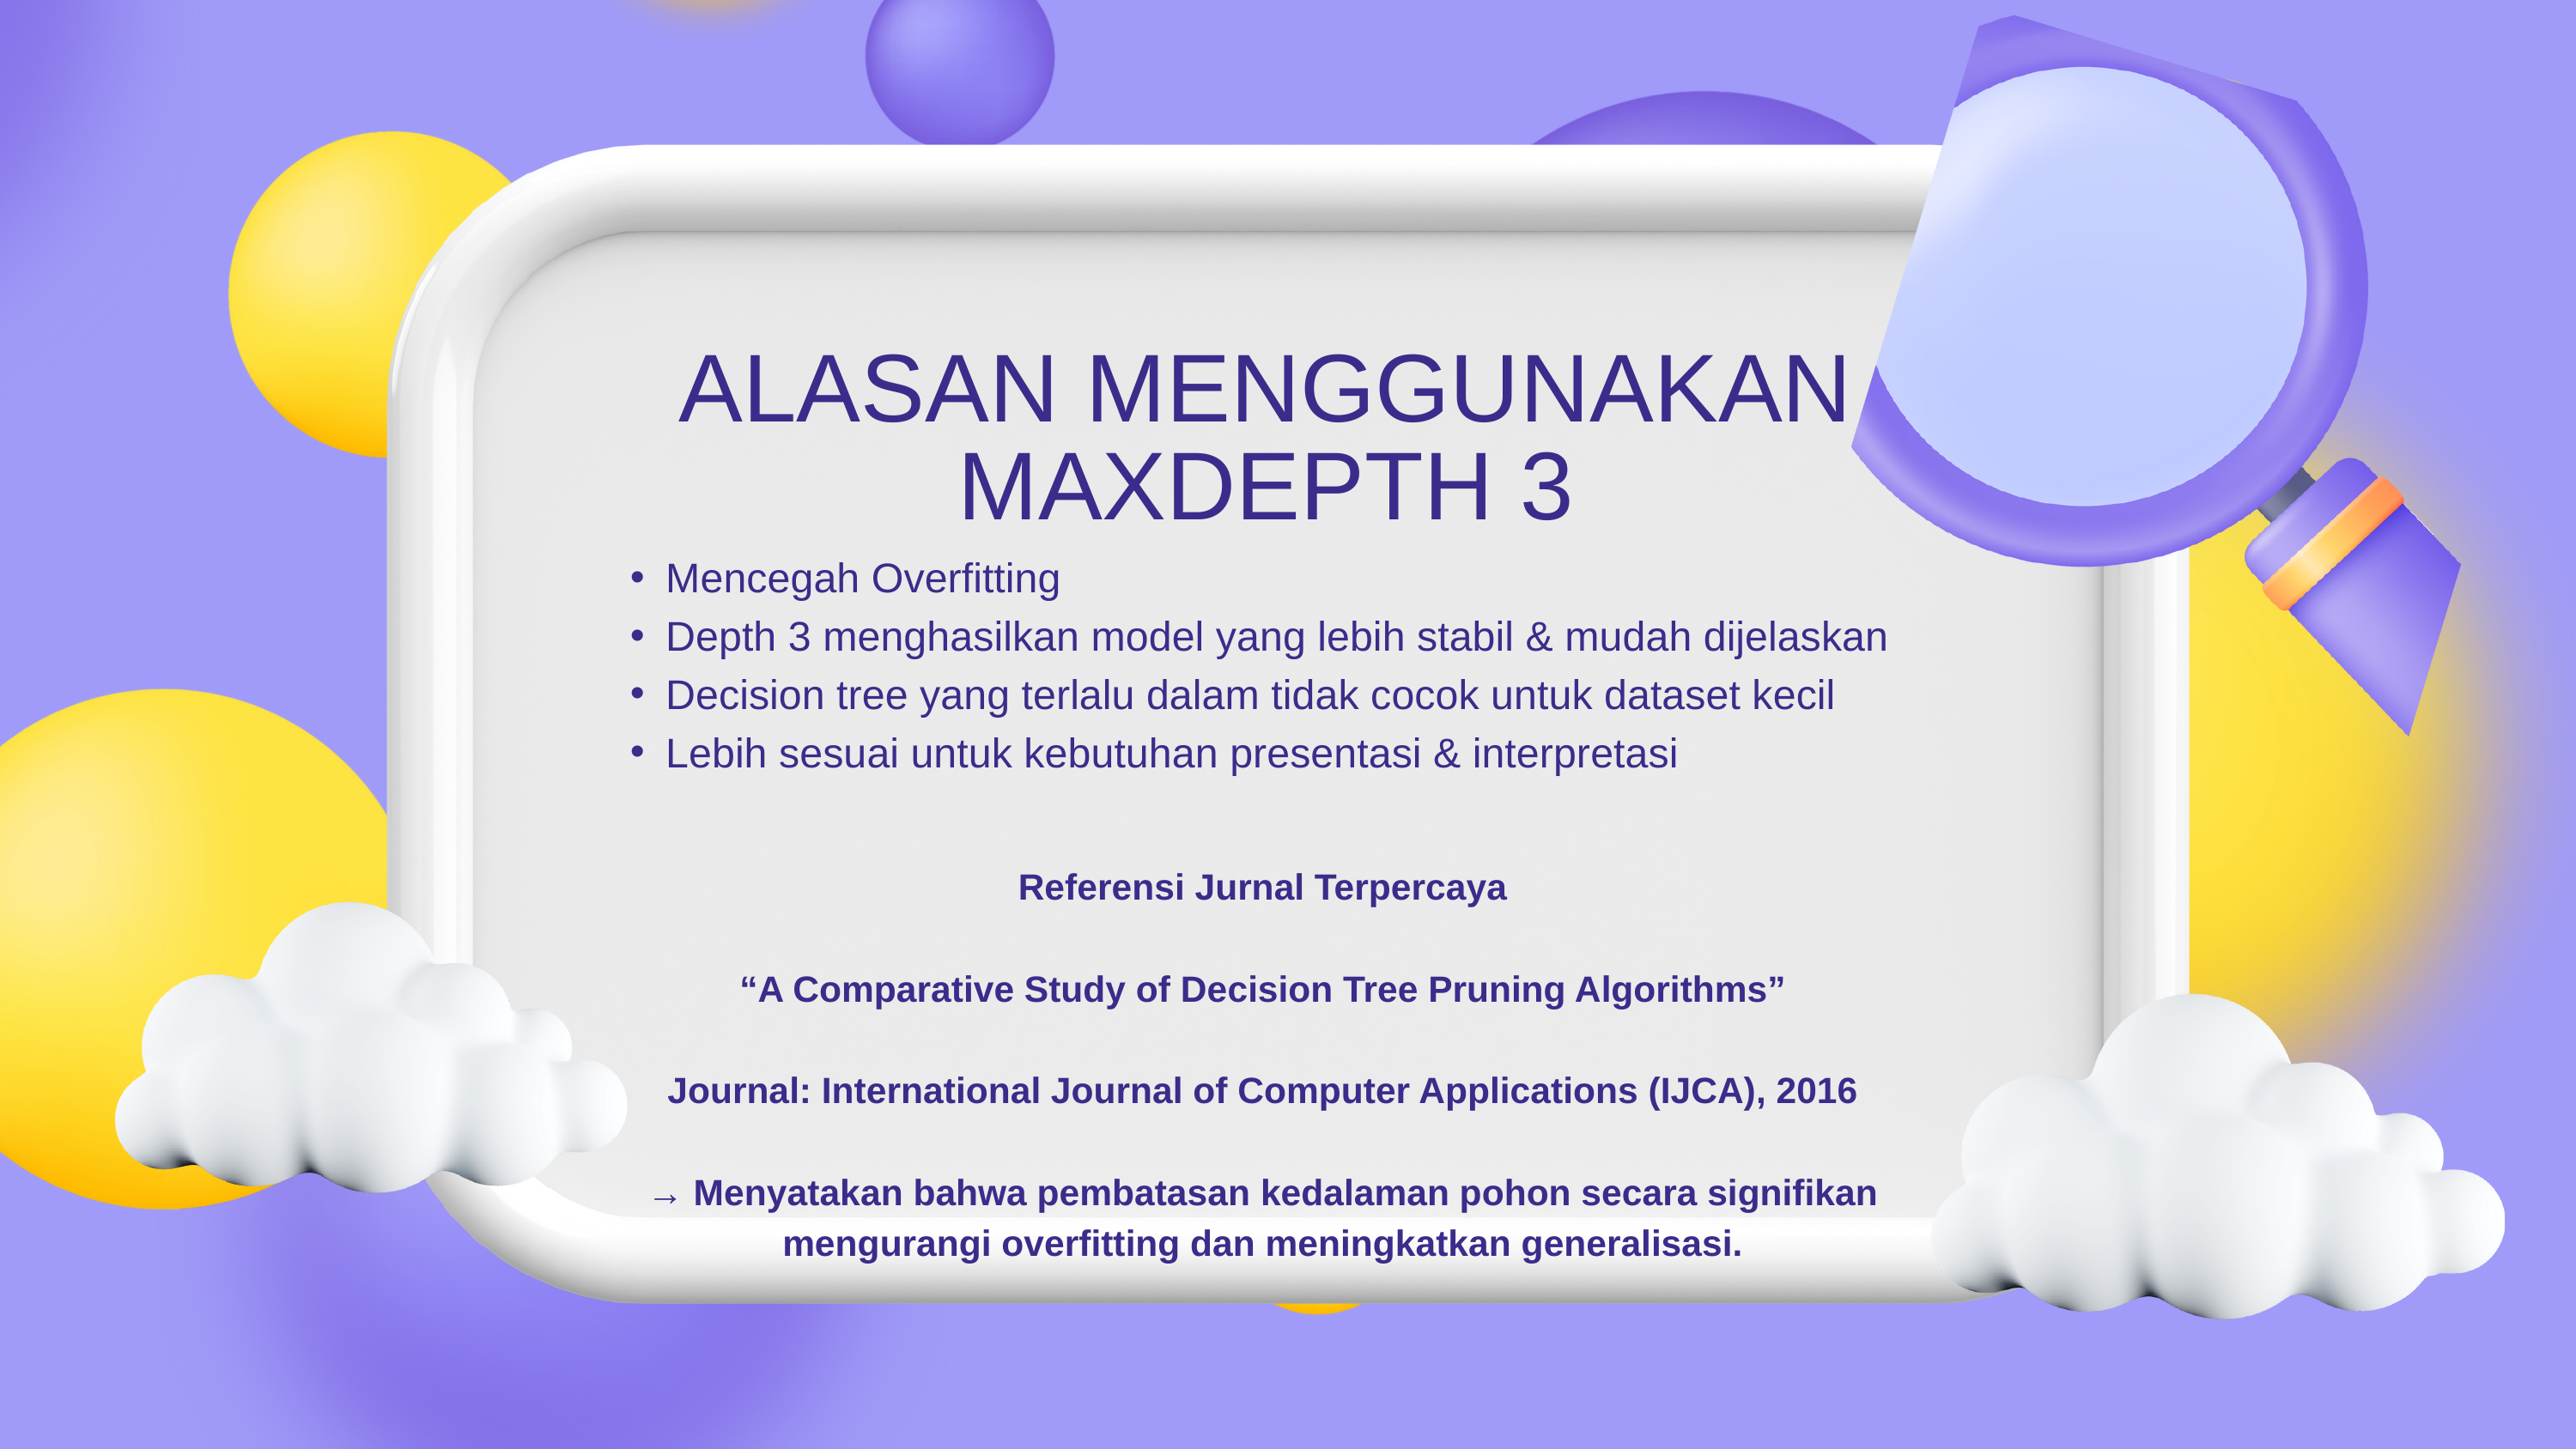

ALASAN MENGGUNAKAN MAXDEPTH 3
Mencegah Overfitting
Depth 3 menghasilkan model yang lebih stabil & mudah dijelaskan
Decision tree yang terlalu dalam tidak cocok untuk dataset kecil
Lebih sesuai untuk kebutuhan presentasi & interpretasi
Referensi Jurnal Terpercaya

“A Comparative Study of Decision Tree Pruning Algorithms”
Journal: International Journal of Computer Applications (IJCA), 2016
→ Menyatakan bahwa pembatasan kedalaman pohon secara signifikan mengurangi overfitting dan meningkatkan generalisasi.